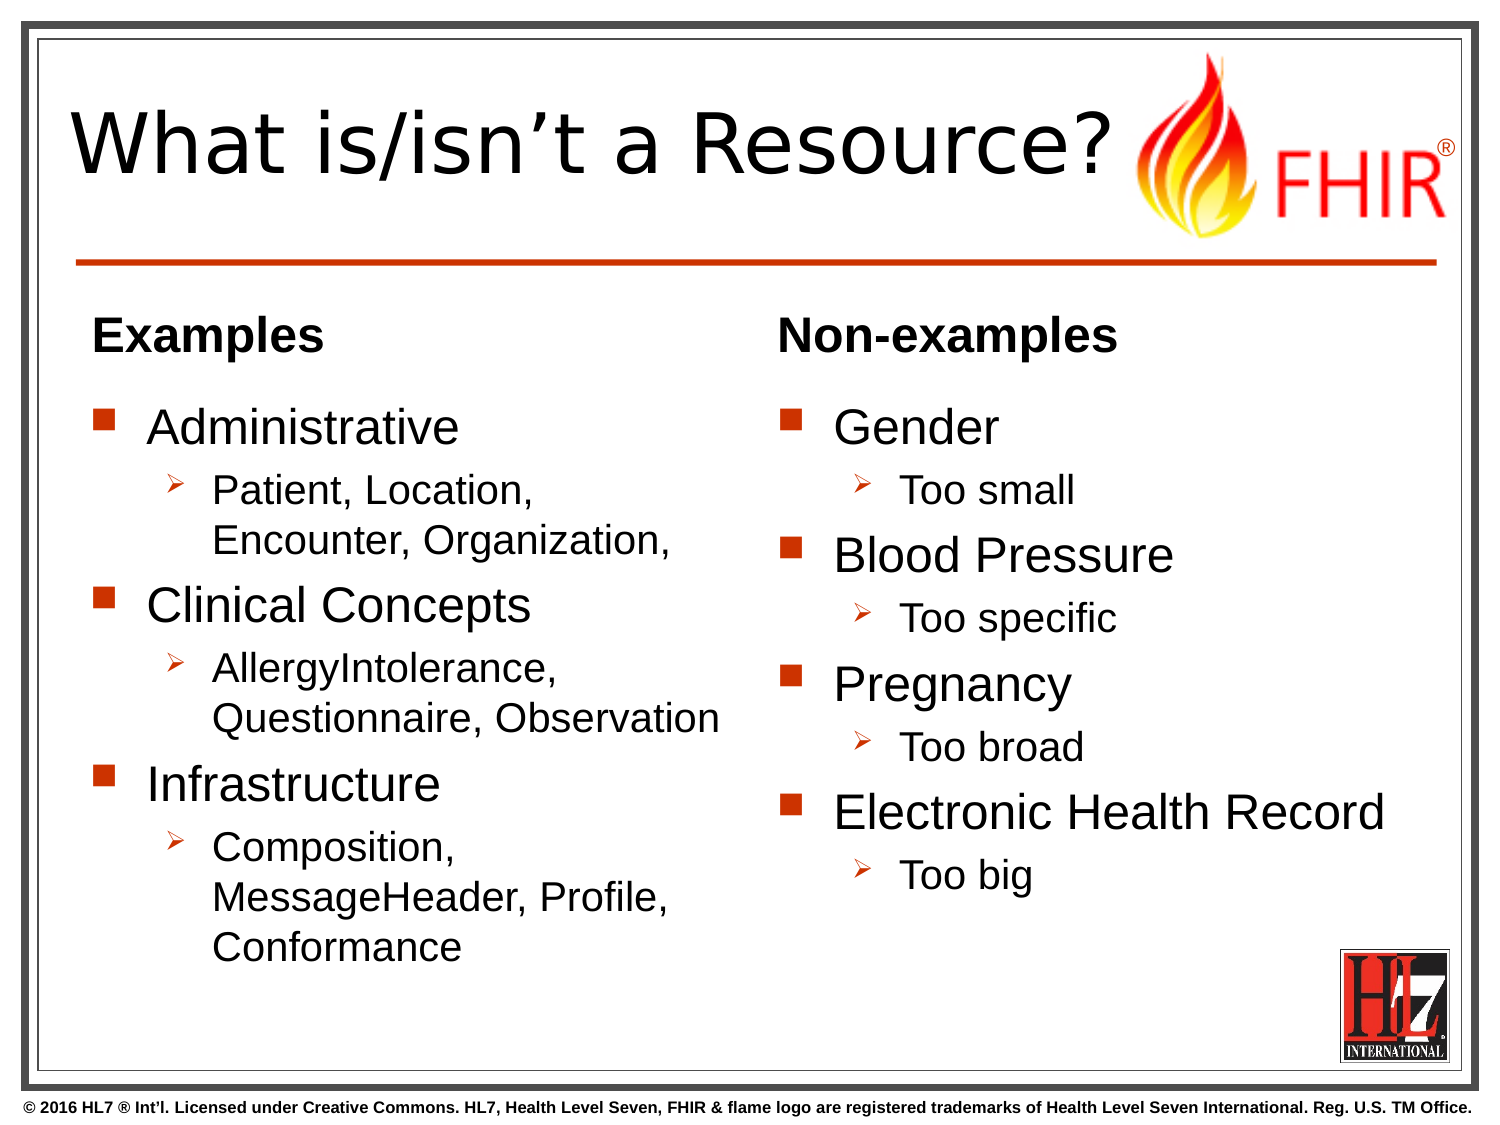

# What is/isn’t a Resource?
Examples
Non-examples
Administrative
Patient, Location, Encounter, Organization,
Clinical Concepts
AllergyIntolerance, Questionnaire, Observation
Infrastructure
Composition, MessageHeader, Profile, Conformance
Gender
Too small
Blood Pressure
Too specific
Pregnancy
Too broad
Electronic Health Record
Too big